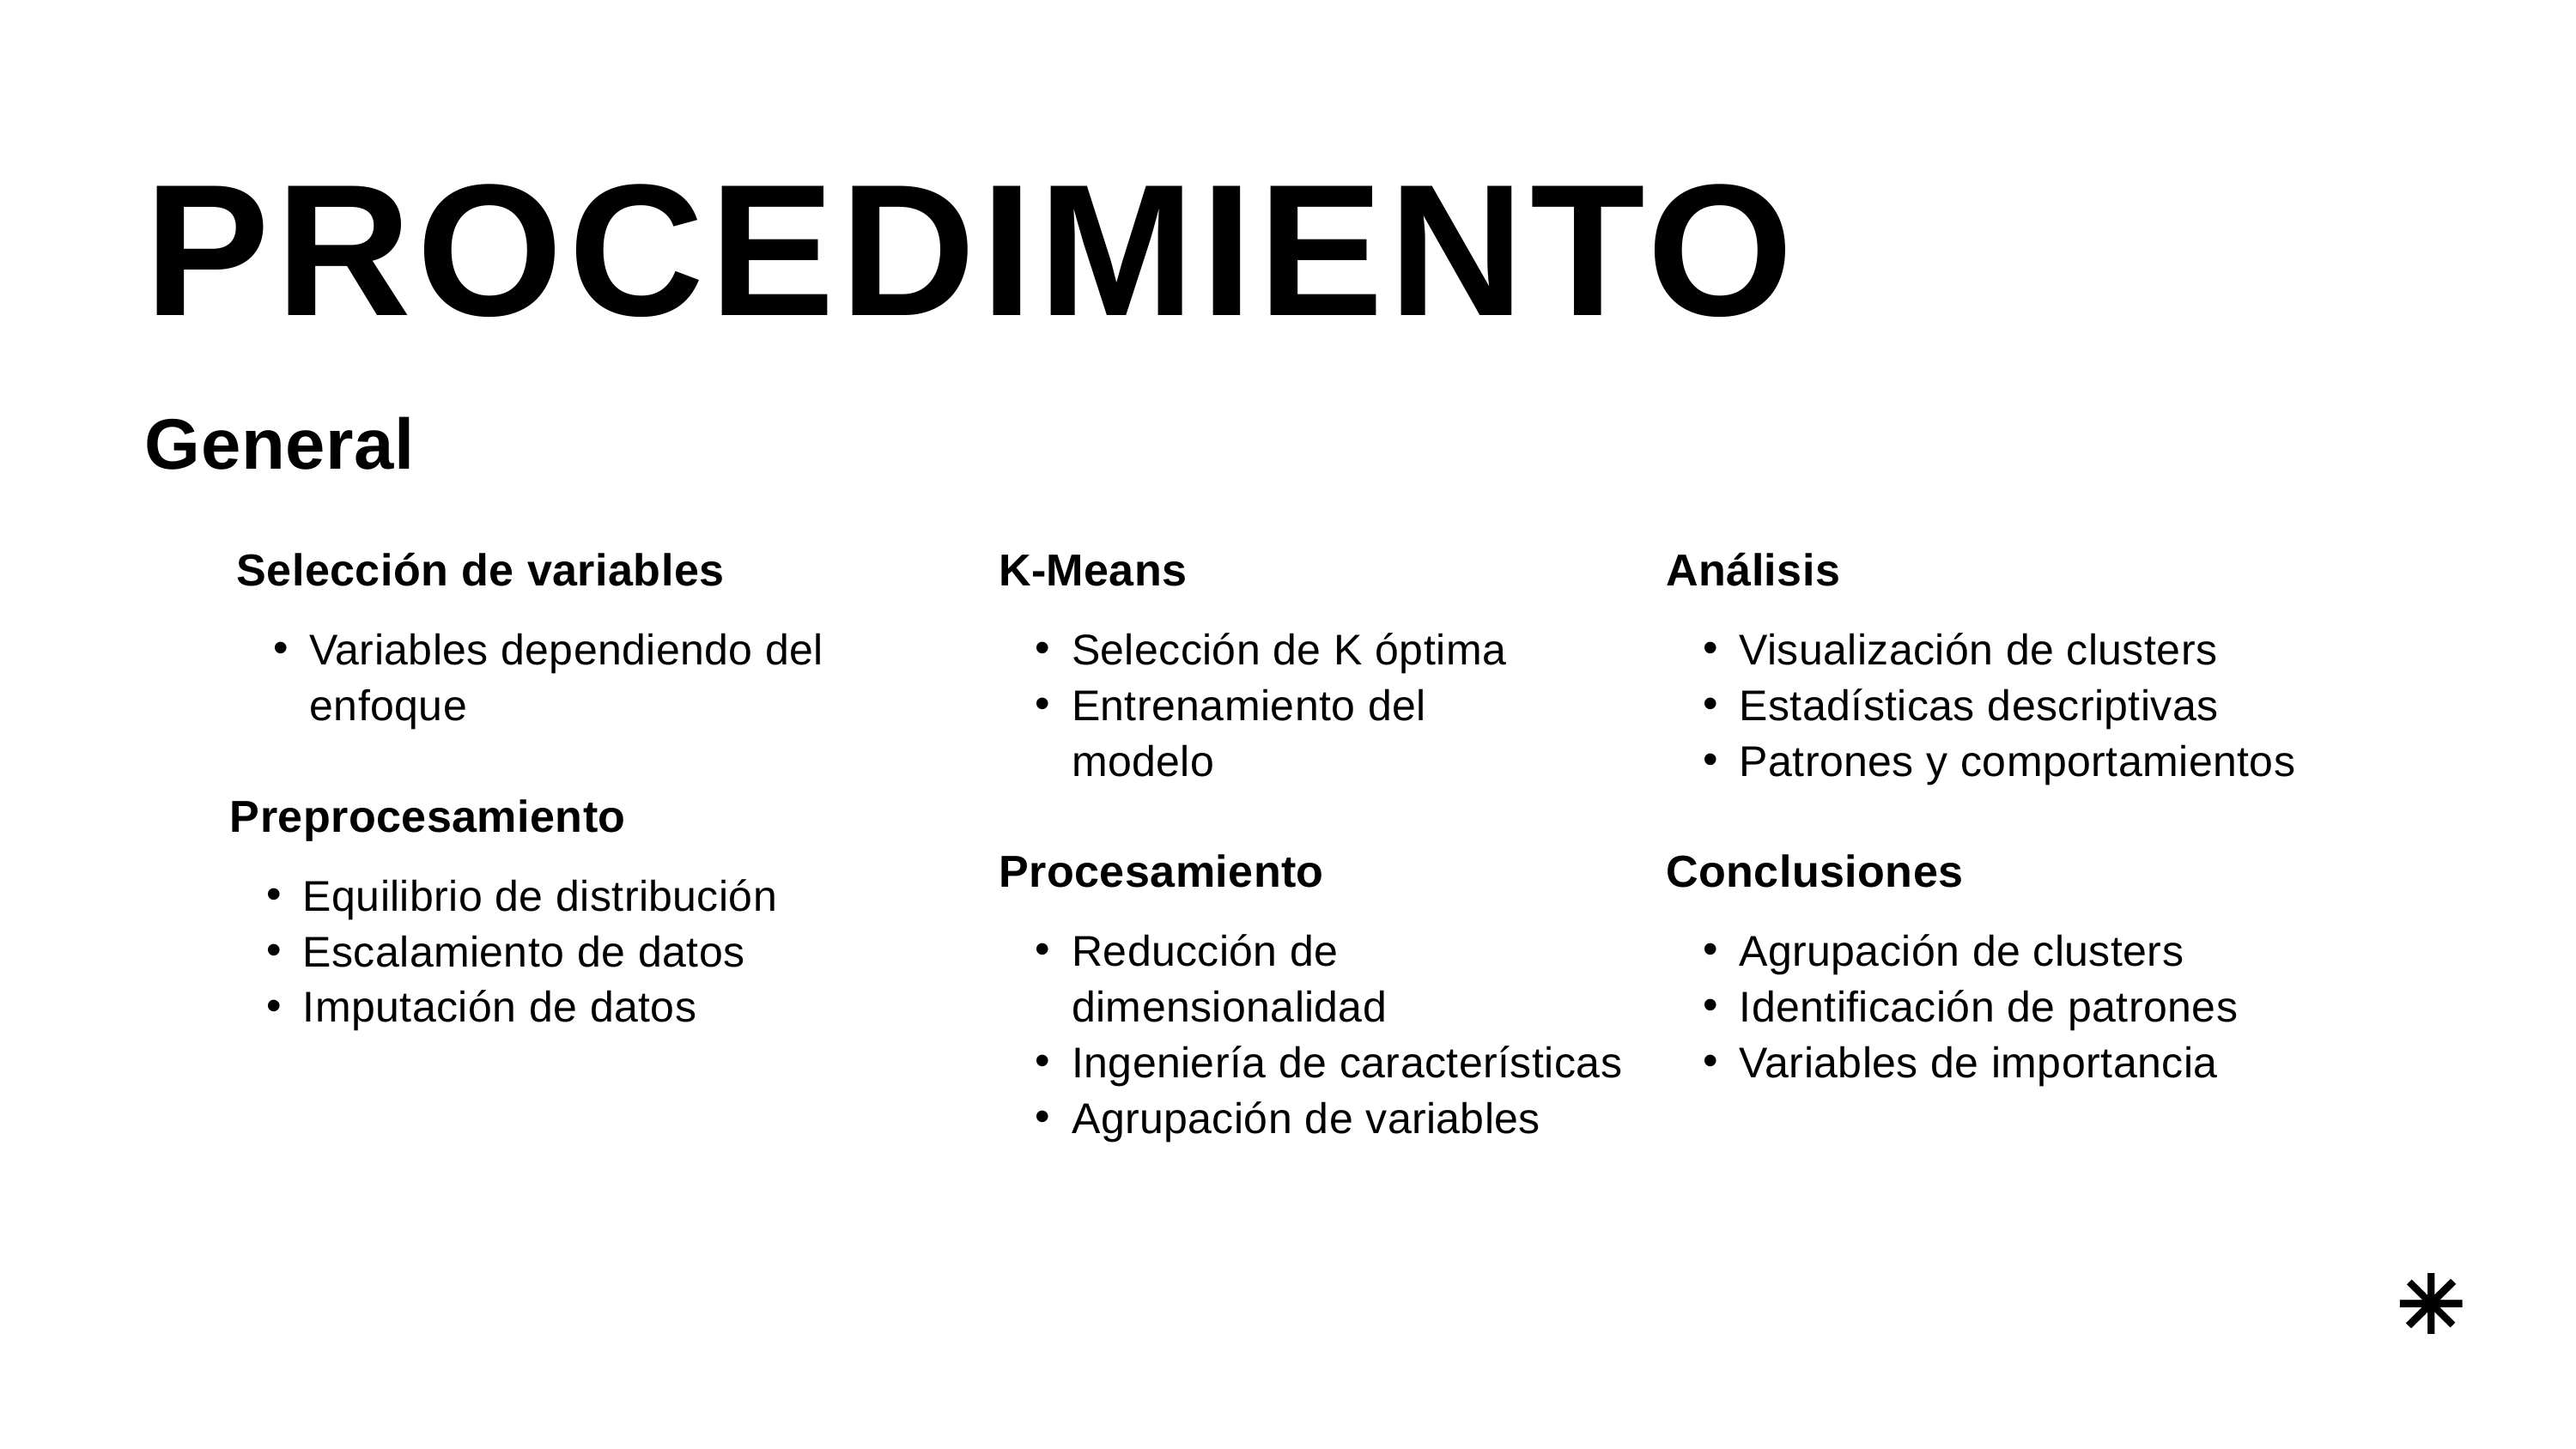

PROCEDIMIENTO
General
Selección de variables
Variables dependiendo del enfoque
K-Means
Selección de K óptima
Entrenamiento del modelo
Análisis
Visualización de clusters
Estadísticas descriptivas
Patrones y comportamientos
Preprocesamiento
Equilibrio de distribución
Escalamiento de datos
Imputación de datos
Procesamiento
Reducción de dimensionalidad
Ingeniería de características
Agrupación de variables
Conclusiones
Agrupación de clusters
Identificación de patrones
Variables de importancia